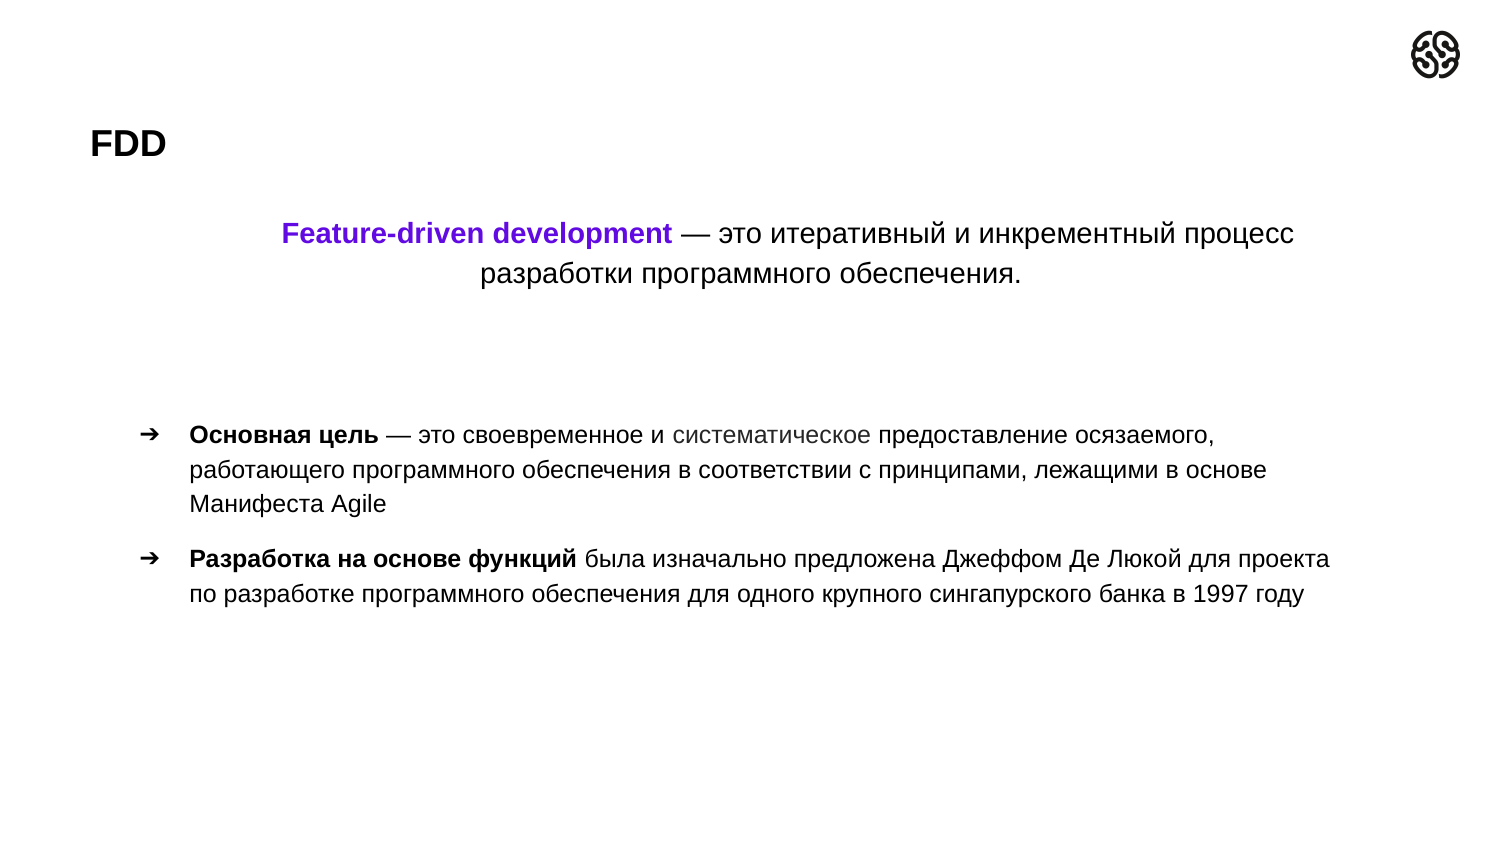

# FDD
Feature-driven development — это итеративный и инкрементный процесс разработки программного обеспечения.
Основная цель — это своевременное и систематическое предоставление осязаемого, работающего программного обеспечения в соответствии с принципами, лежащими в основе Манифеста Agile
Разработка на основе функций была изначально предложена Джеффом Де Люкой для проекта по разработке программного обеспечения для одного крупного сингапурского банка в 1997 году